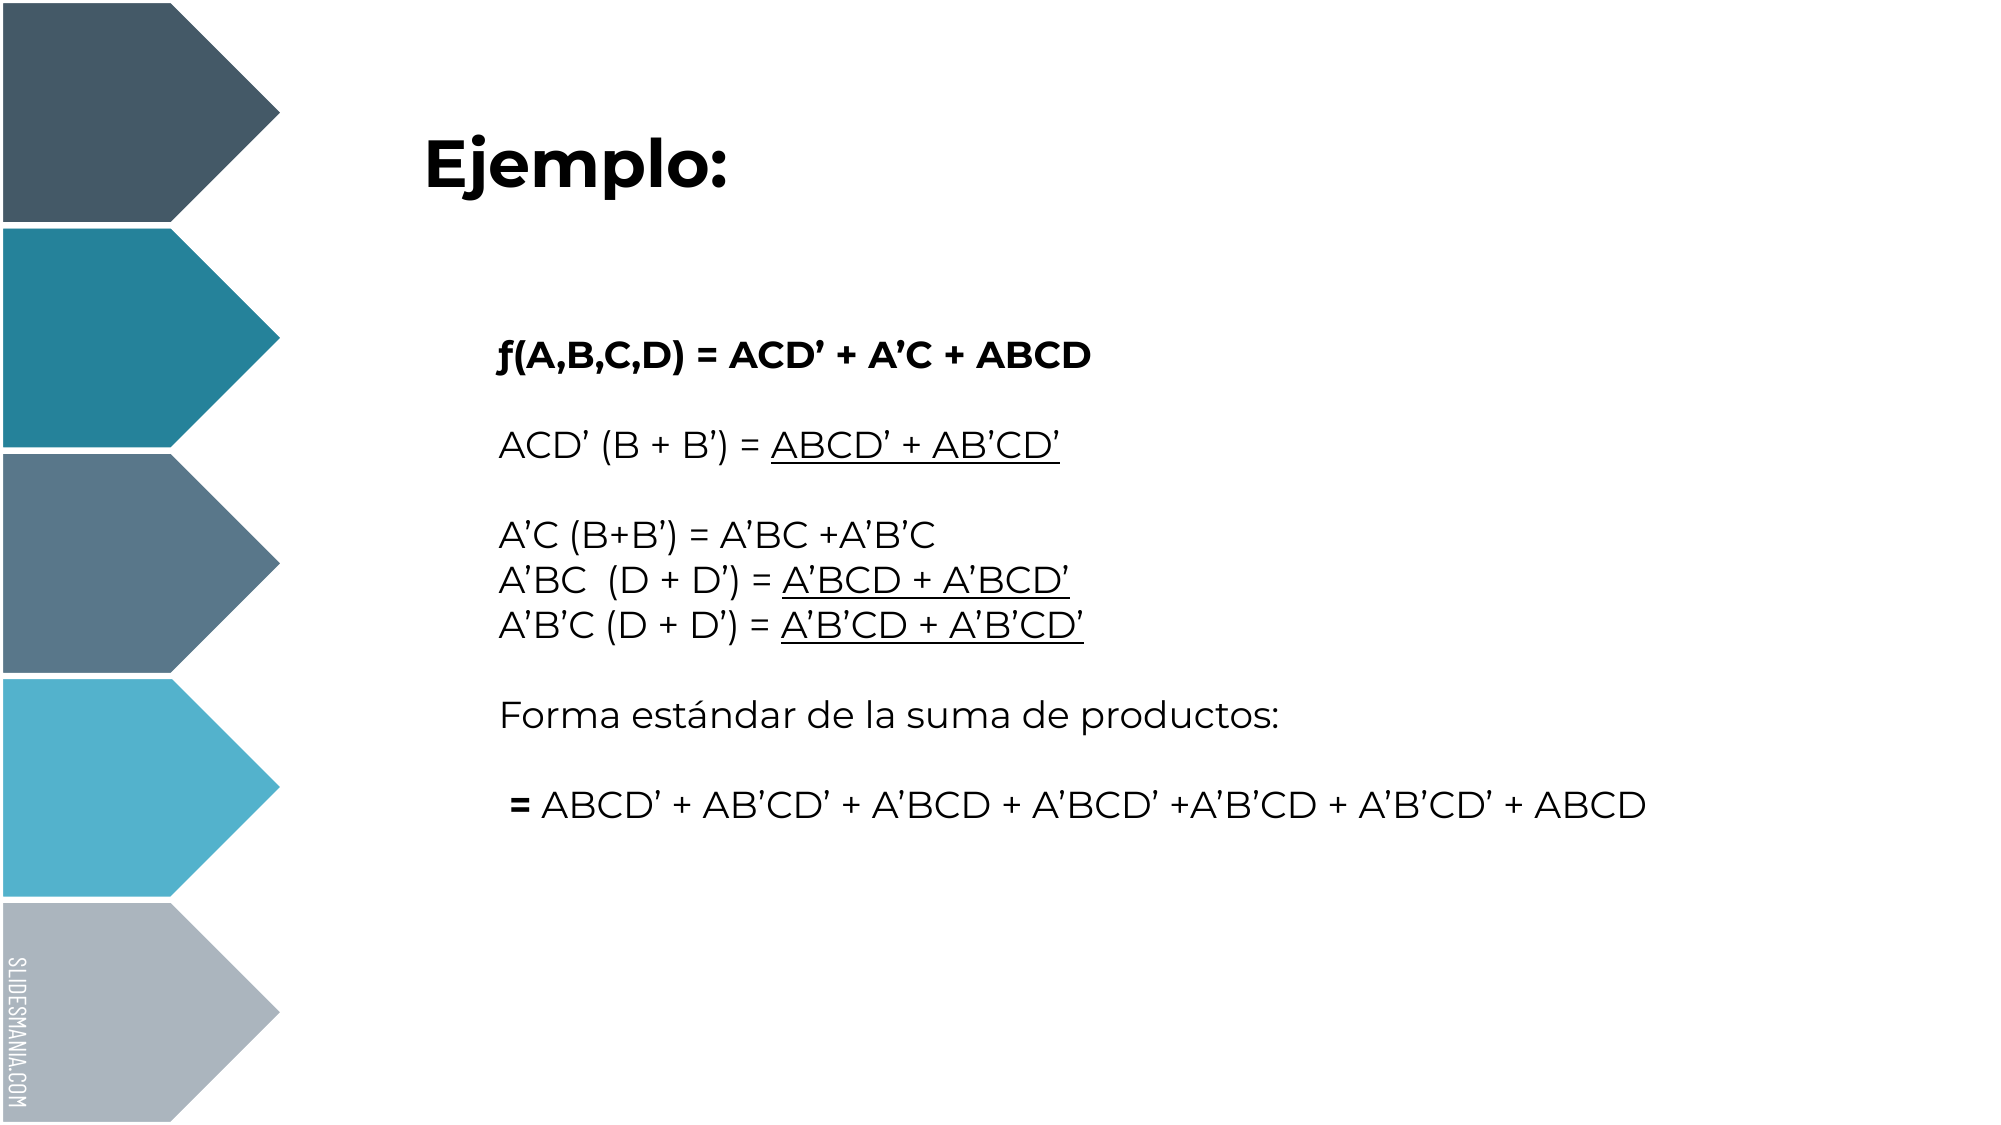

Ejemplo:

ƒ(A,B,C,D) = ACD’ + A’C + ABCD

ACD’ (B + B’) = ABCD’ + AB’CD’

A’C (B+B’) = A’BC +A’B’C
A’BC  (D + D’) = A’BCD + A’BCD’
A’B’C (D + D’) = A’B’CD + A’B’CD’

Forma estándar de la suma de productos:

 = ABCD’ + AB’CD’ + A’BCD + A’BCD’ +A’B’CD + A’B’CD’ + ABCD